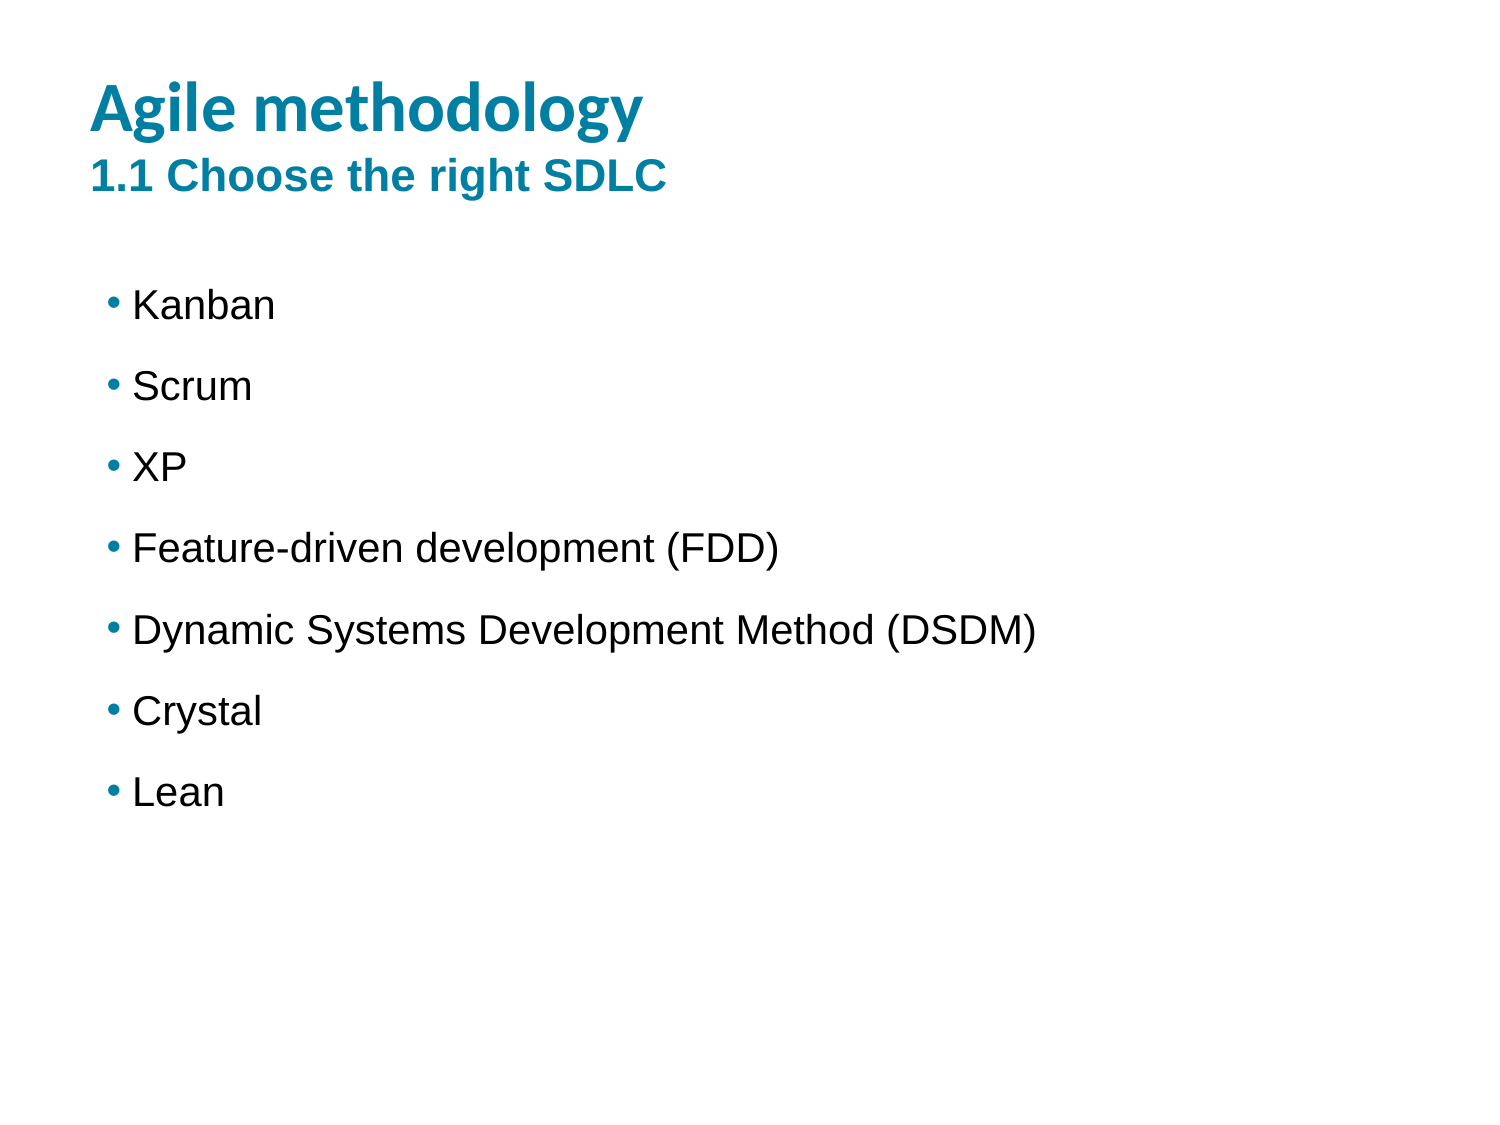

# Agile methodology 1.1 Choose the right SDLC
Kanban
Scrum
XP
Feature-driven development (FDD)
Dynamic Systems Development Method (DSDM)
Crystal
Lean